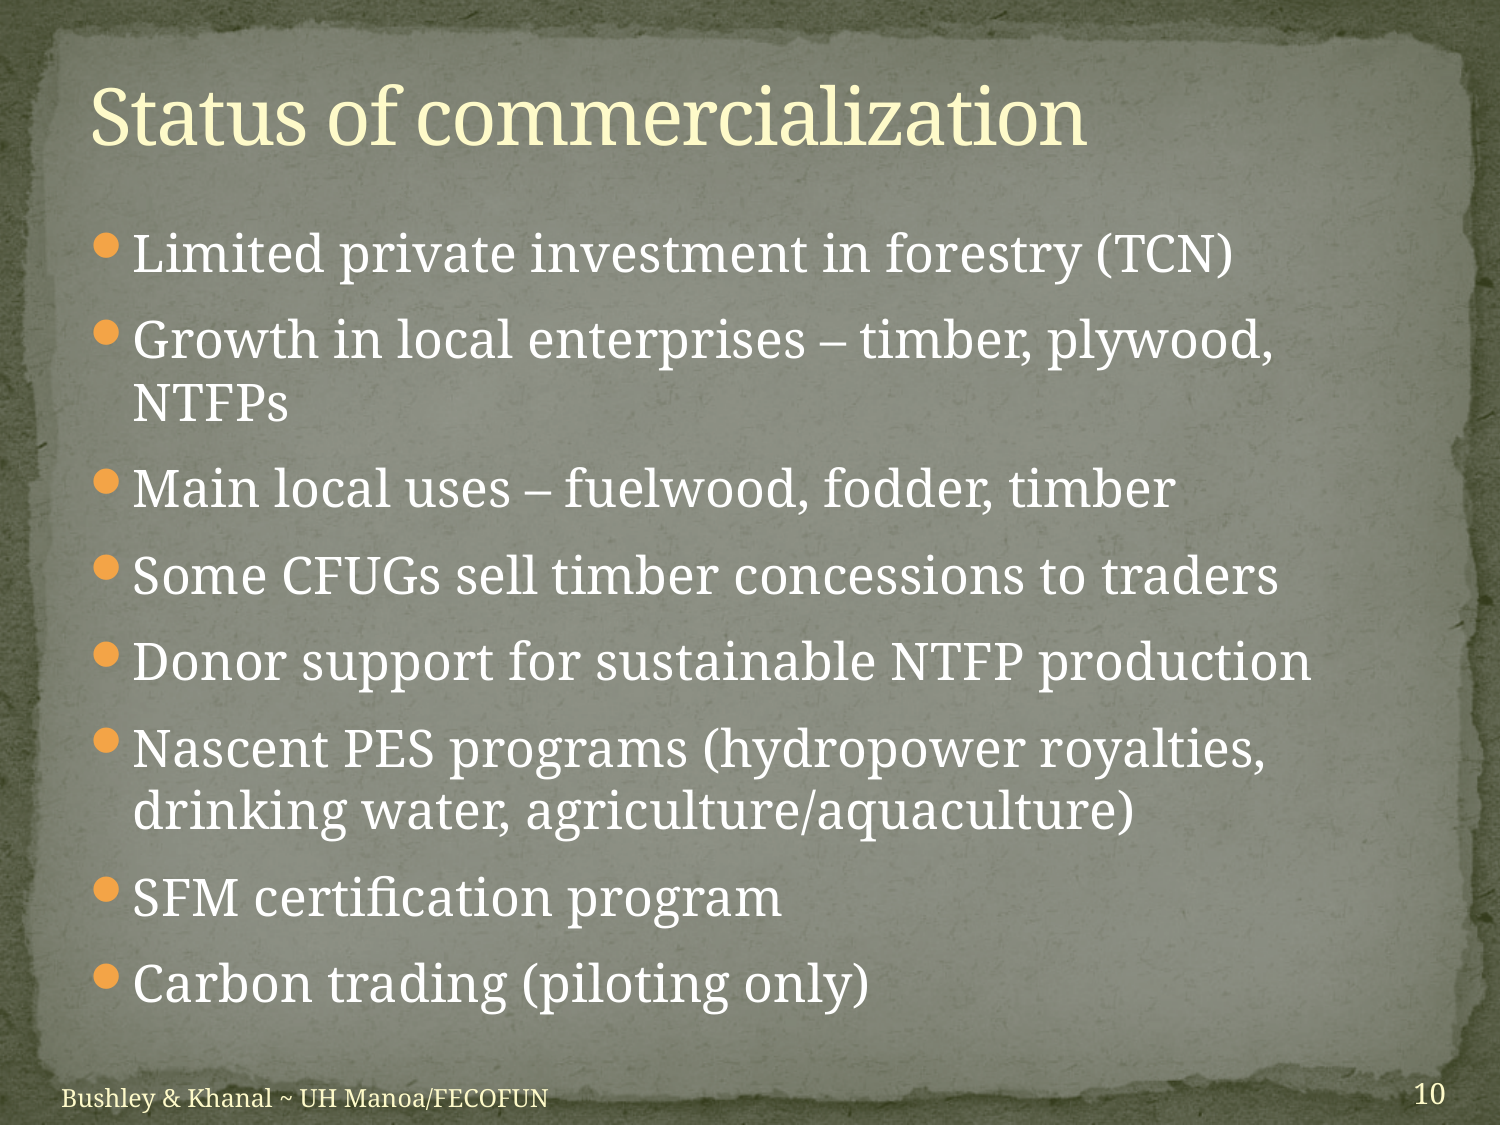

# Status of commercialization
Limited private investment in forestry (TCN)
Growth in local enterprises – timber, plywood, NTFPs
Main local uses – fuelwood, fodder, timber
Some CFUGs sell timber concessions to traders
Donor support for sustainable NTFP production
Nascent PES programs (hydropower royalties, drinking water, agriculture/aquaculture)
SFM certification program
Carbon trading (piloting only)
10
Bushley & Khanal ~ UH Manoa/FECOFUN